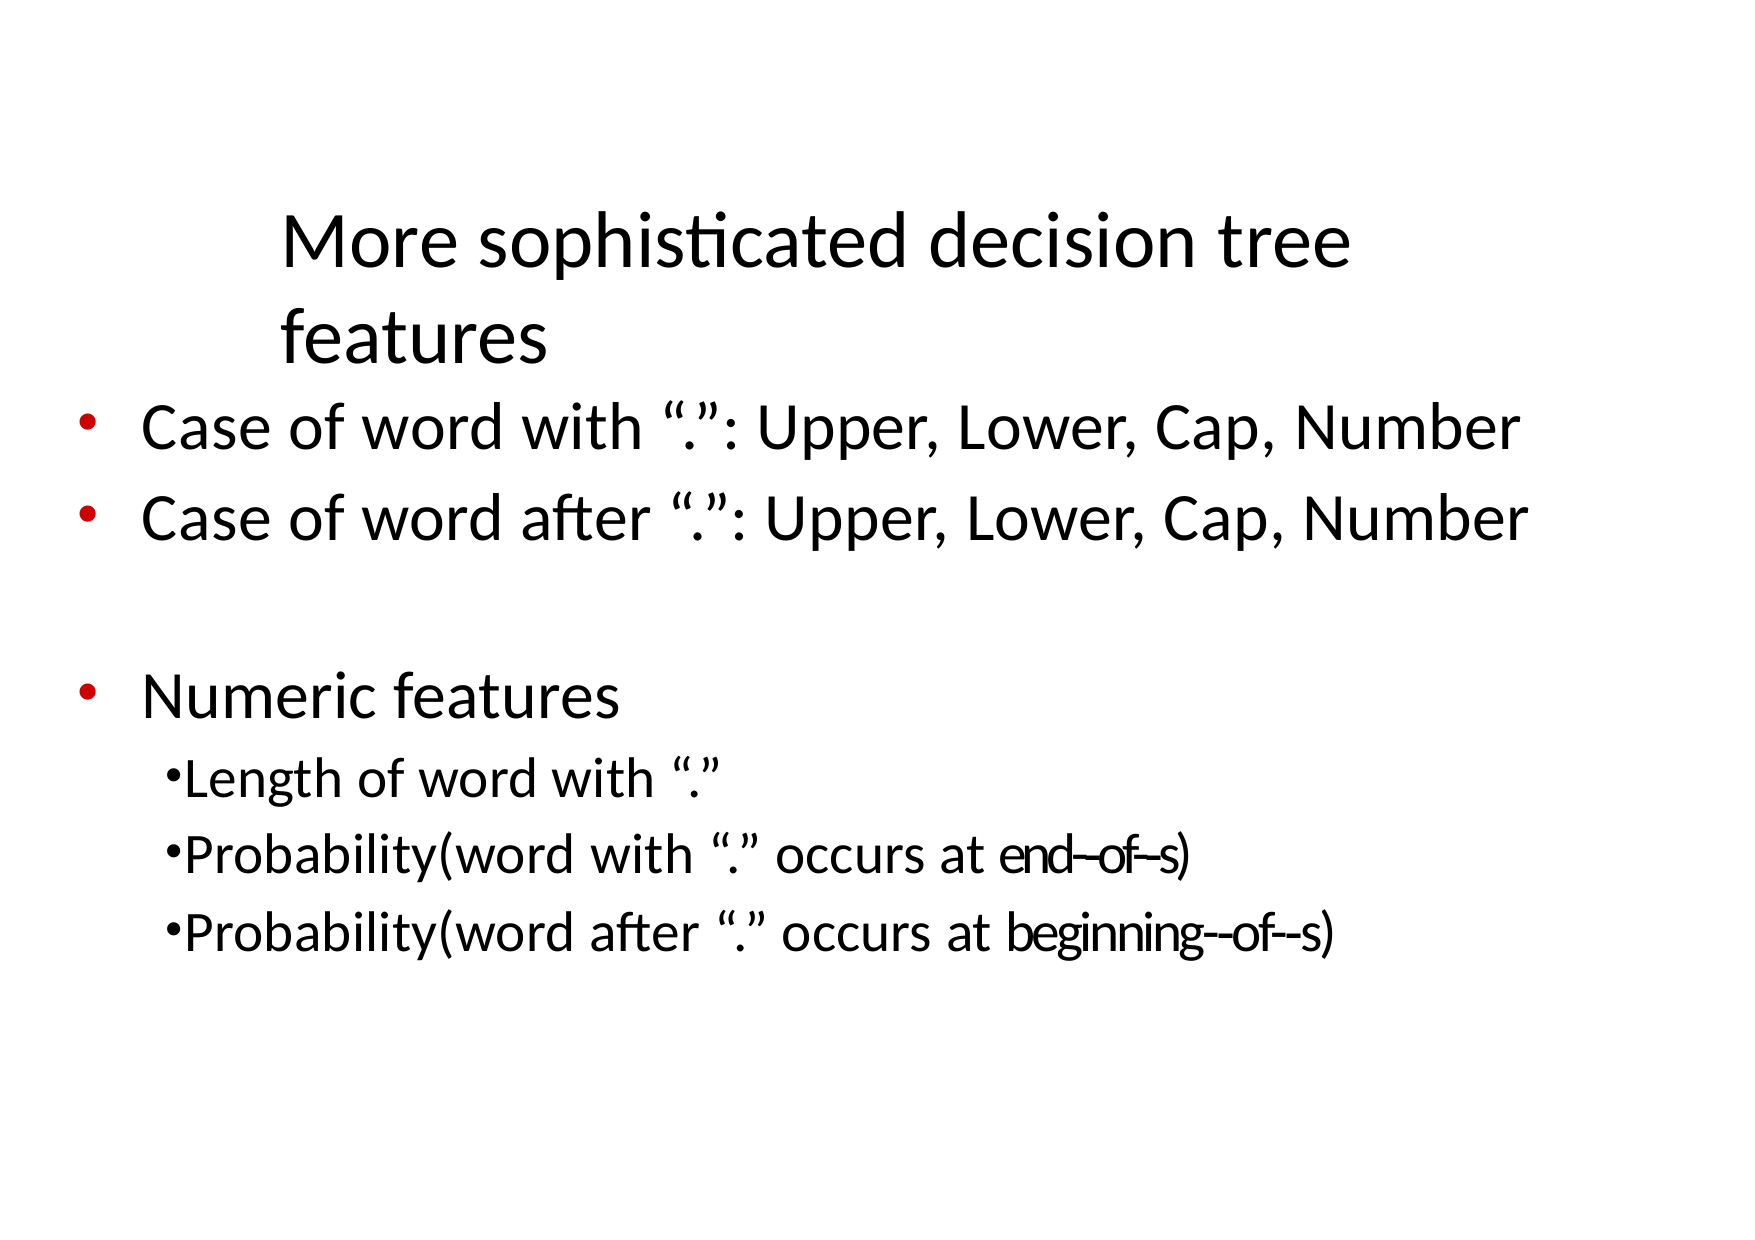

# More sophisticated decision tree features
Case of word with “.”: Upper, Lower, Cap, Number
Case of word after “.”: Upper, Lower, Cap, Number

Numeric features
Length of word with “.”
Probability(word with “.” occurs at end-­‐of-­‐s)
Probability(word after “.” occurs at beginning-­‐of-­‐s)